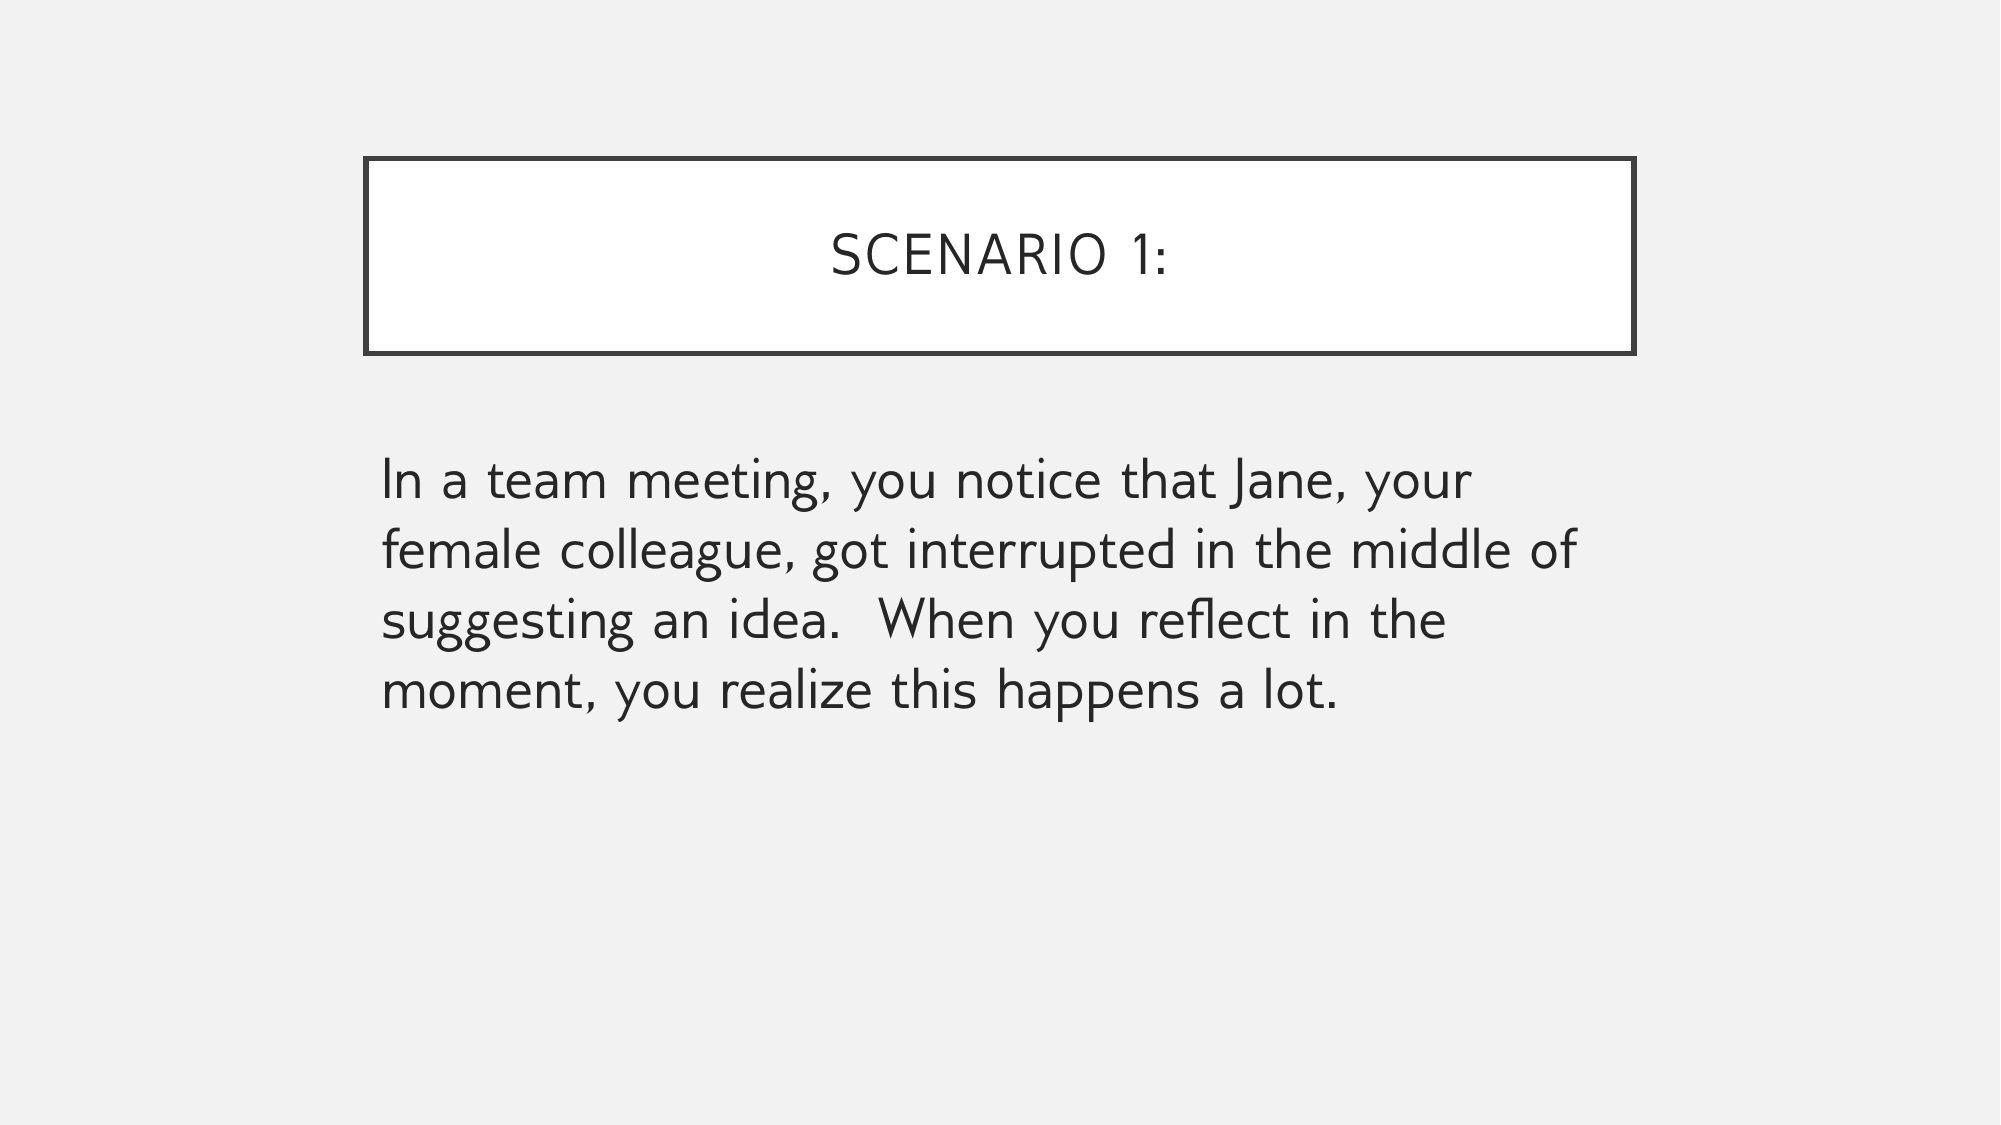

# Scenario 1:
In a team meeting, you notice that Jane, your female colleague, got interrupted in the middle of suggesting an idea.  When you reflect in the moment, you realize this happens a lot.